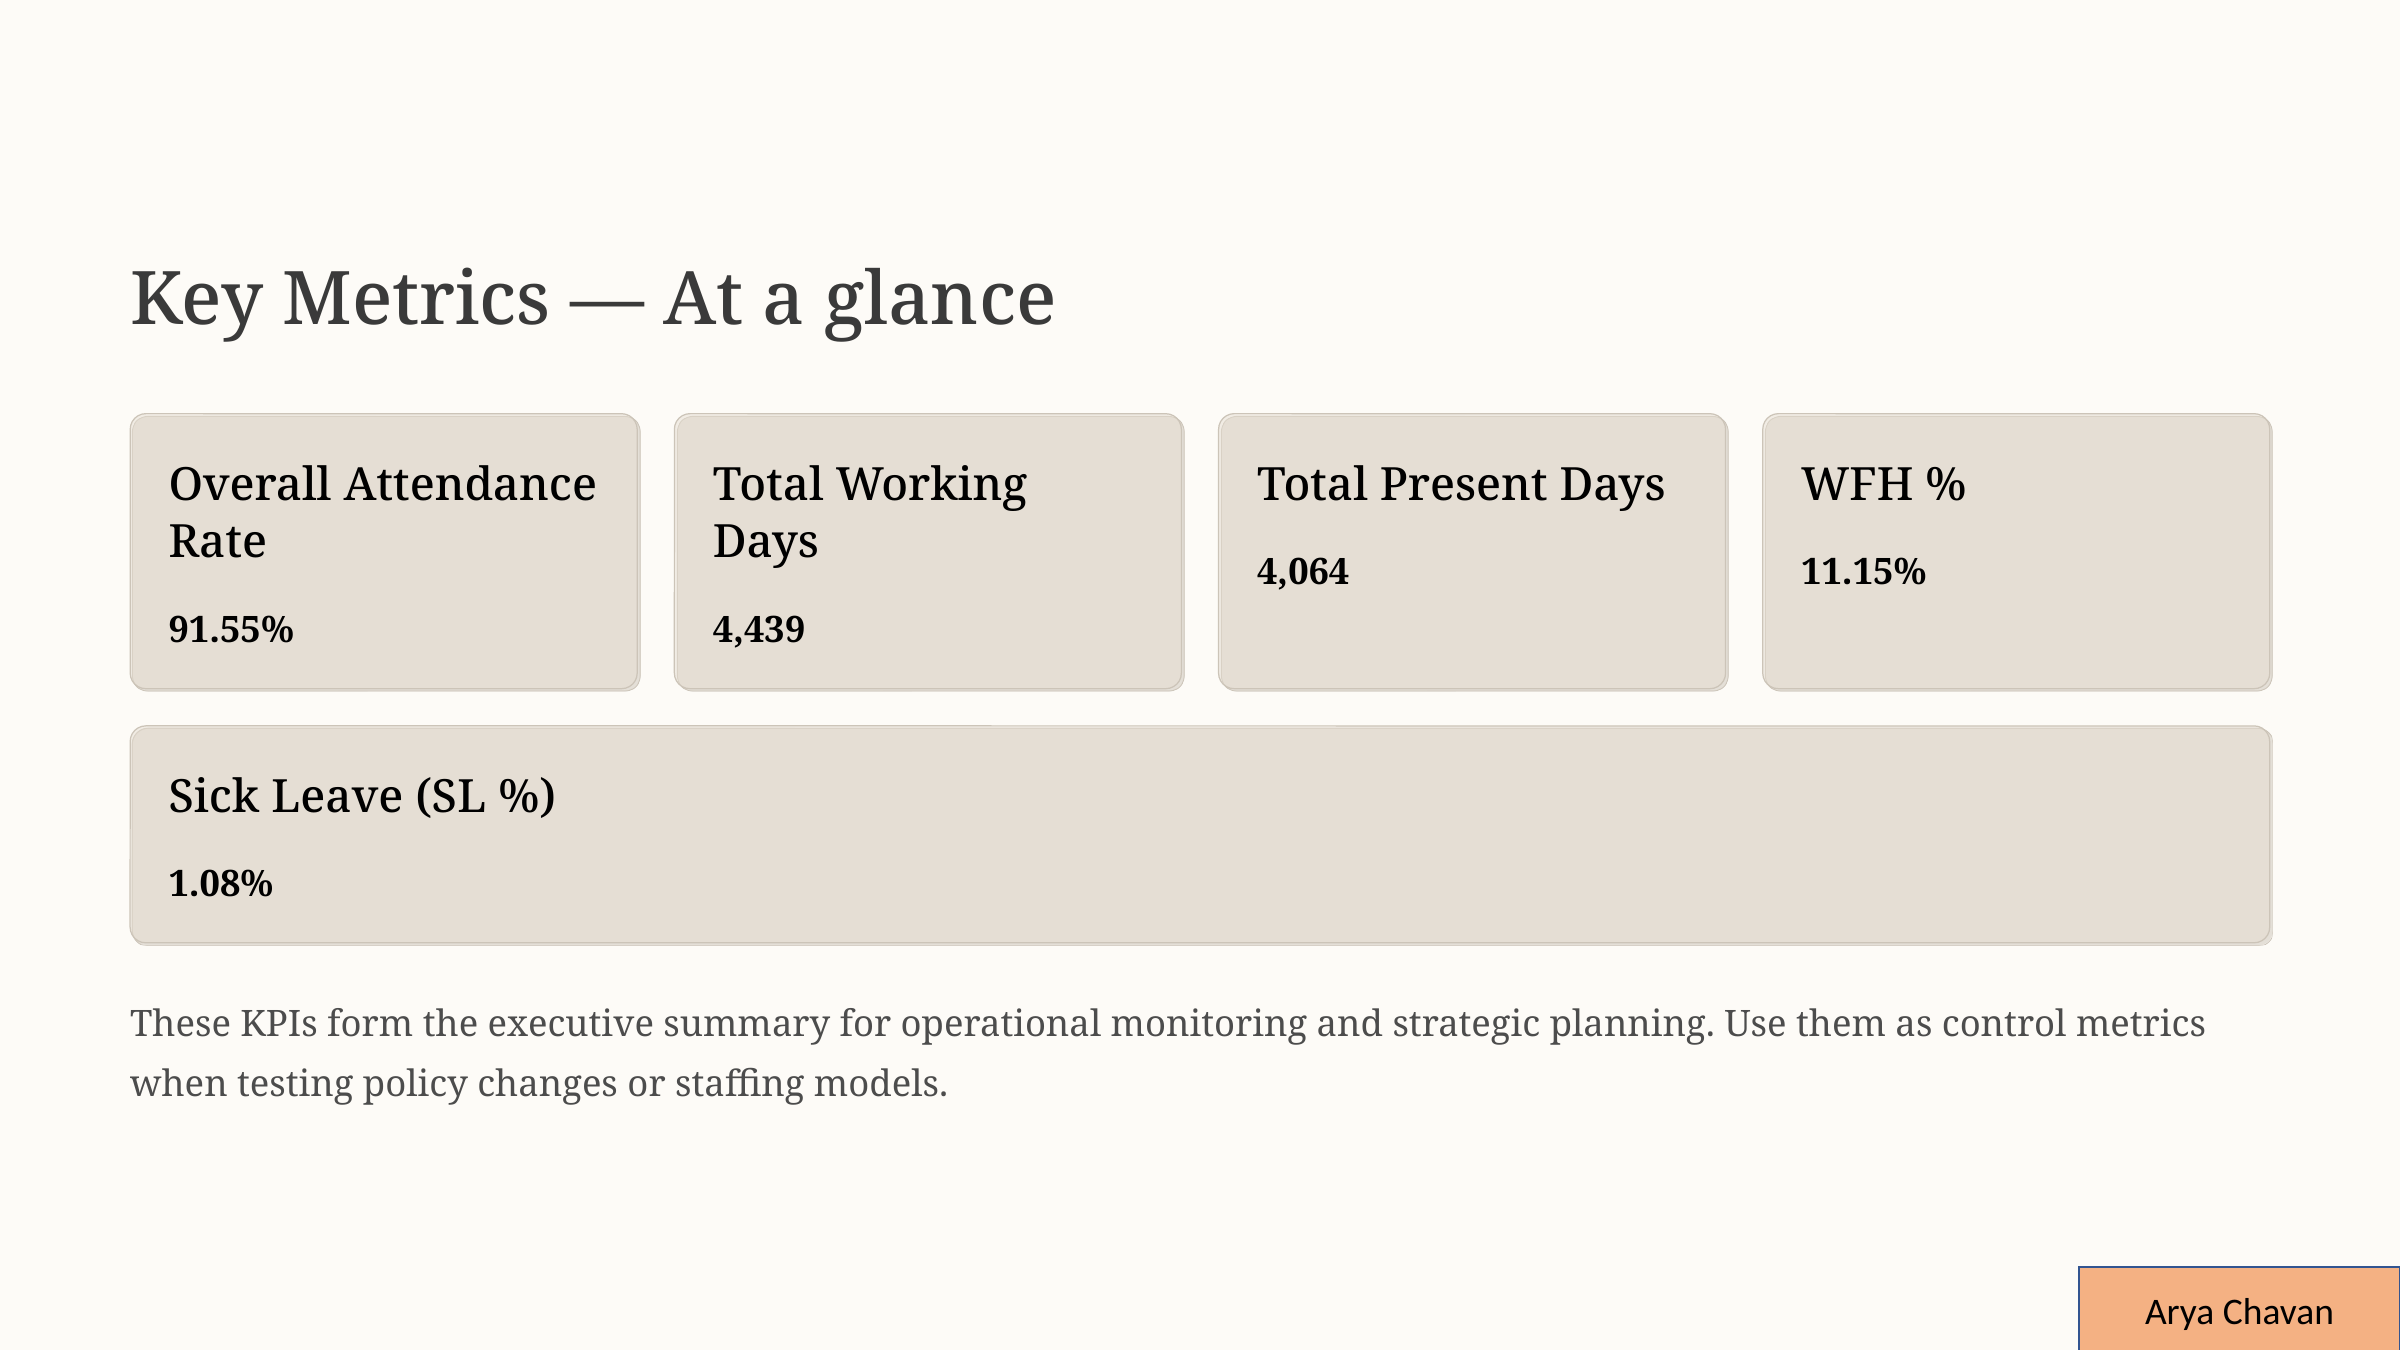

Key Metrics — At a glance

Overall Attendance Rate
Total Working Days
Total Present Days
WFH %
4,064
11.15%
91.55%
4,439

Sick Leave (SL %)
1.08%
These KPIs form the executive summary for operational monitoring and strategic planning. Use them as control metrics when testing policy changes or staffing models.

Arya Chavan